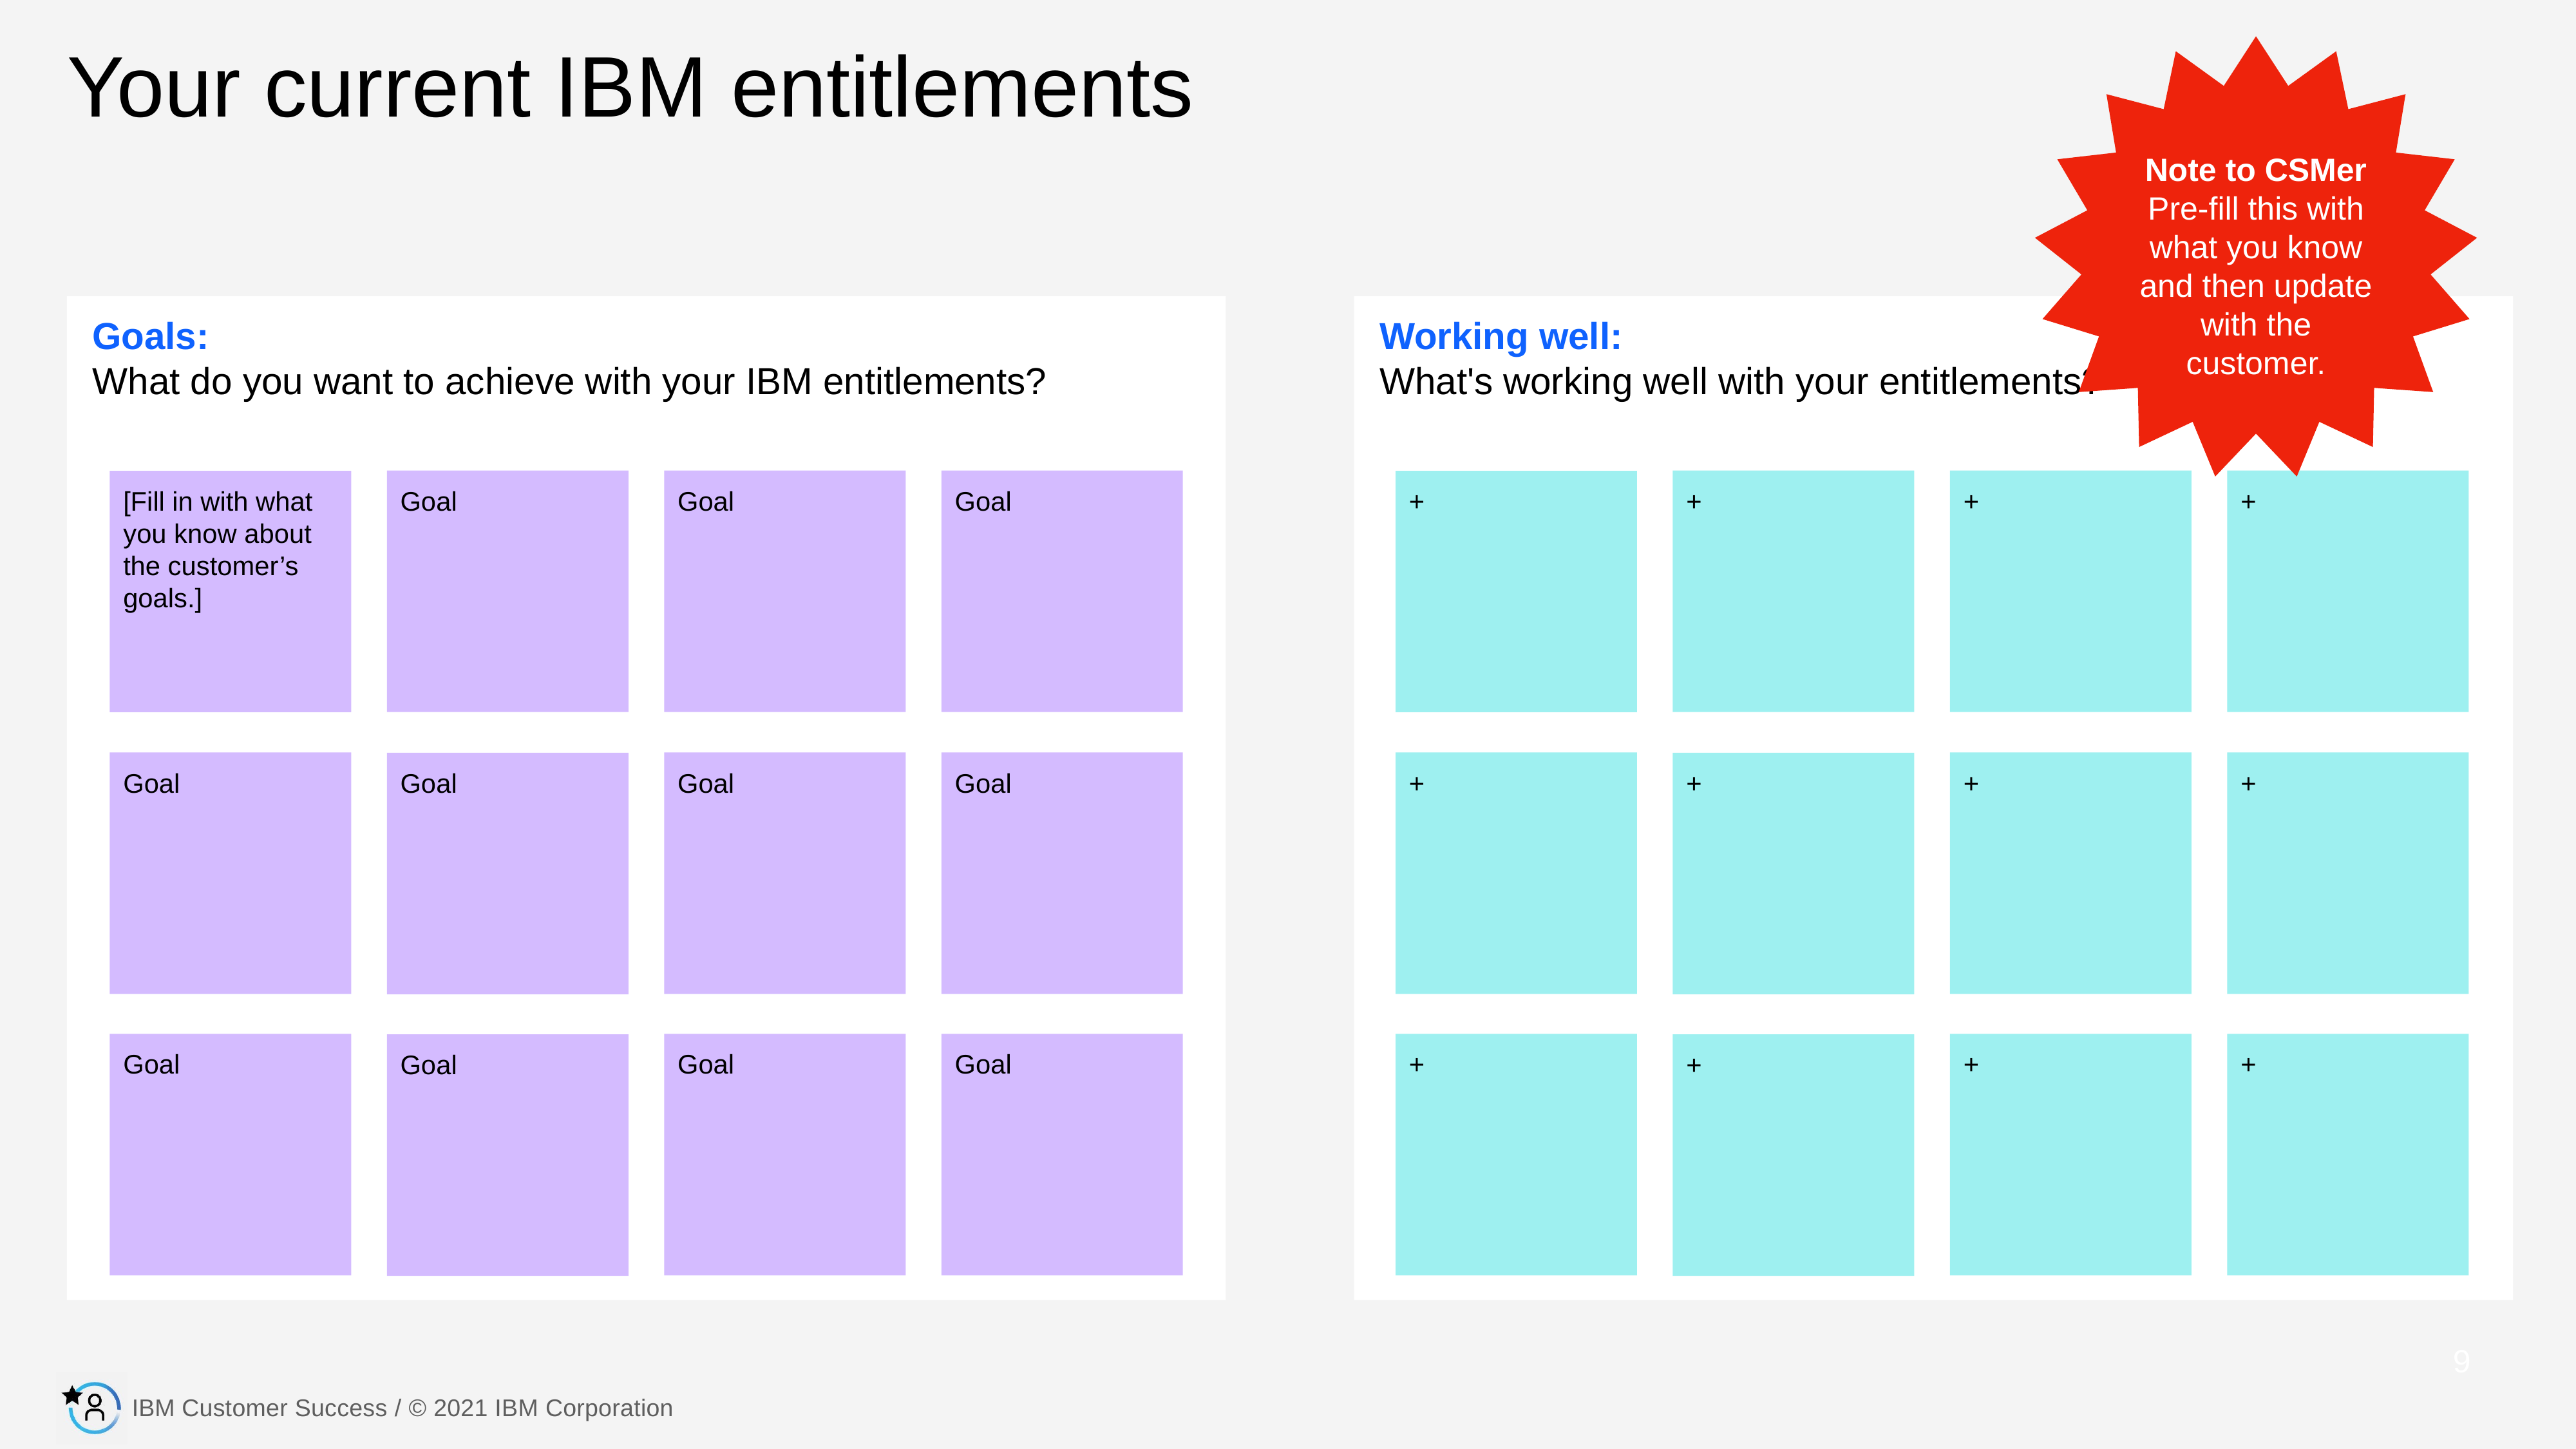

Your current IBM entitlements
Note to CSMer
Pre-fill this with what you know and then update with the customer.

Goals:
What do you want to achieve with your IBM entitlements?
Working well:
What's working well with your entitlements?
Goal
Goal
Goal
+
+
+
[Fill in with what you know about the customer’s goals.]
+
Goal
Goal
Goal
+
+
+
Goal
+
Goal
Goal
Goal
+
+
+
Goal
+
9